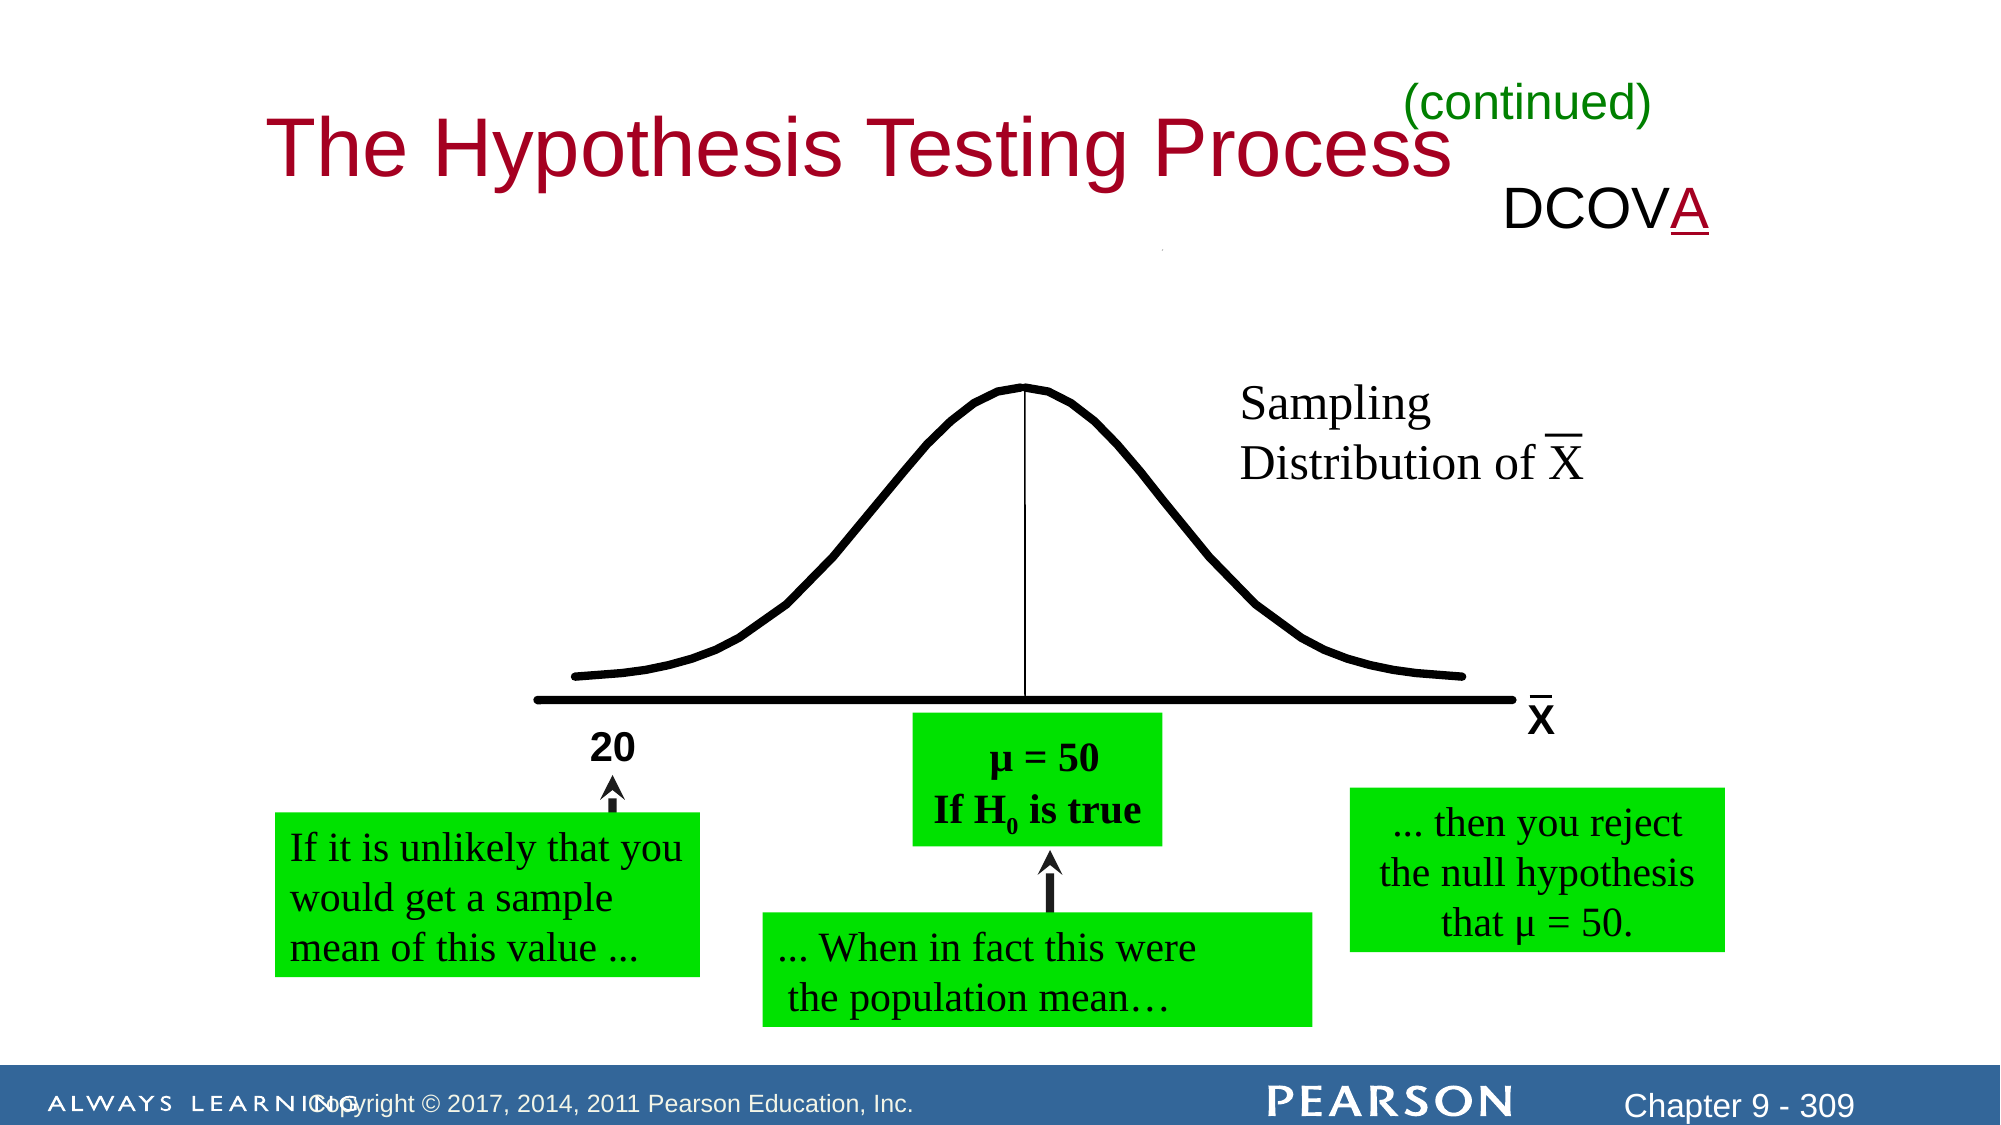

The Hypothesis Testing Process
(continued)
DCOVA

Sampling Distribution of X

X

20
 μ = 50
If H0 is true

... then you reject the null hypothesis that μ = 50.
If it is unlikely that you would get a sample mean of this value ...

... When in fact this were
 the population mean…